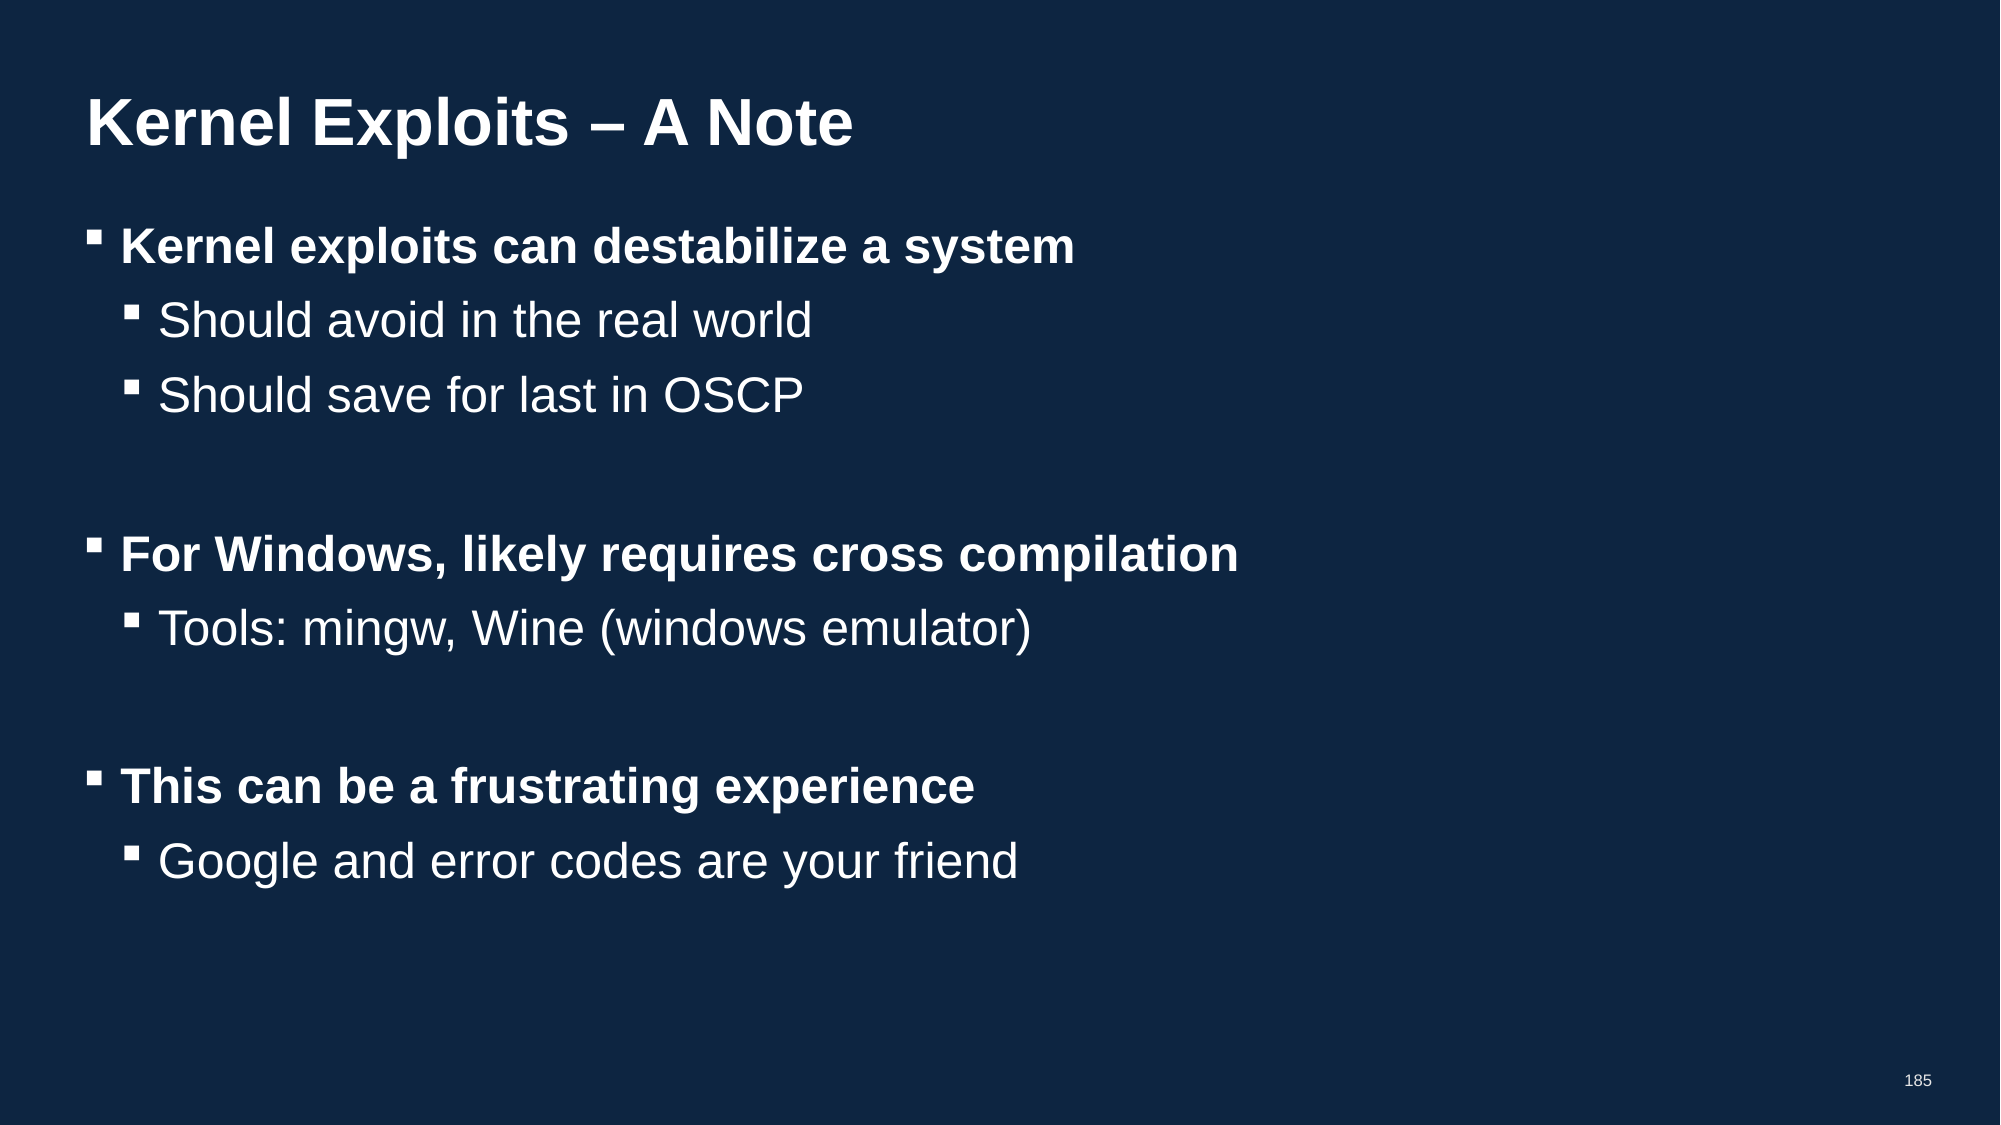

# Kernel Exploits – A Note
Kernel exploits can destabilize a system
Should avoid in the real world
Should save for last in OSCP

For Windows, likely requires cross compilation
Tools: mingw, Wine (windows emulator)

This can be a frustrating experience
Google and error codes are your friend
185